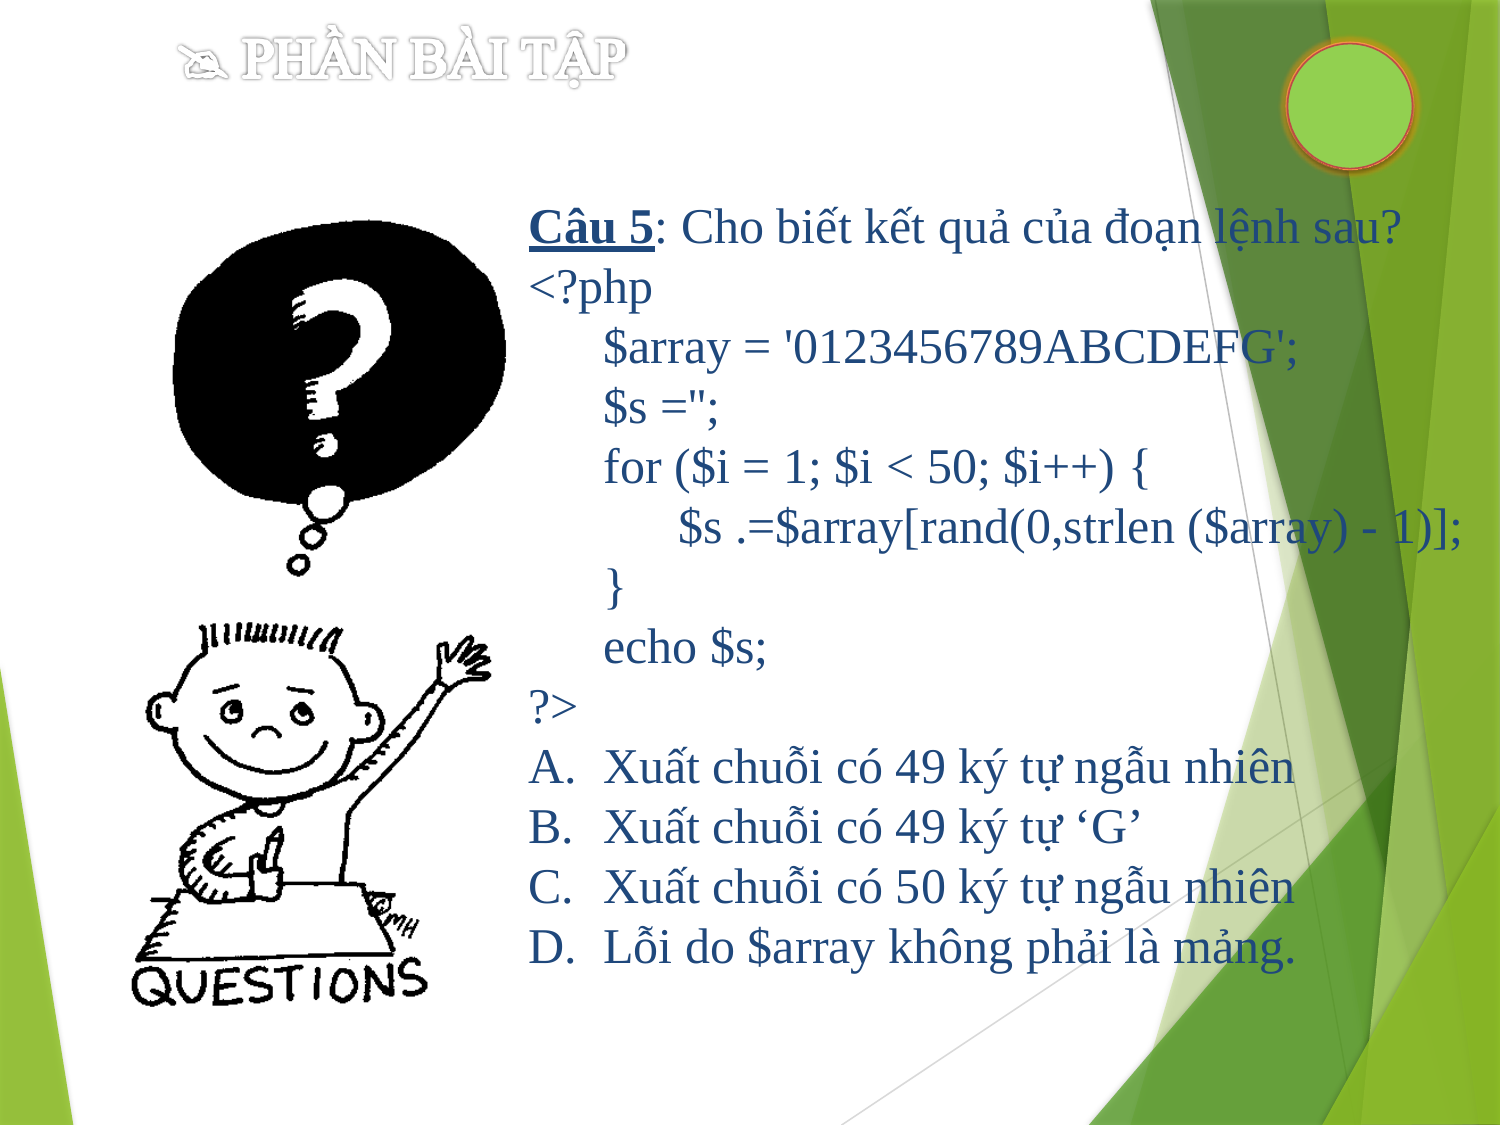

Câu 5: Cho biết kết quả của đoạn lệnh sau?
<?php
$array = '0123456789ABCDEFG';
$s ='';
for ($i = 1; $i < 50; $i++) {
$s .=$array[rand(0,strlen ($array) - 1)];
}
echo $s;
?>
Xuất chuỗi có 49 ký tự ngẫu nhiên
Xuất chuỗi có 49 ký tự ‘G’
Xuất chuỗi có 50 ký tự ngẫu nhiên
Lỗi do $array không phải là mảng.